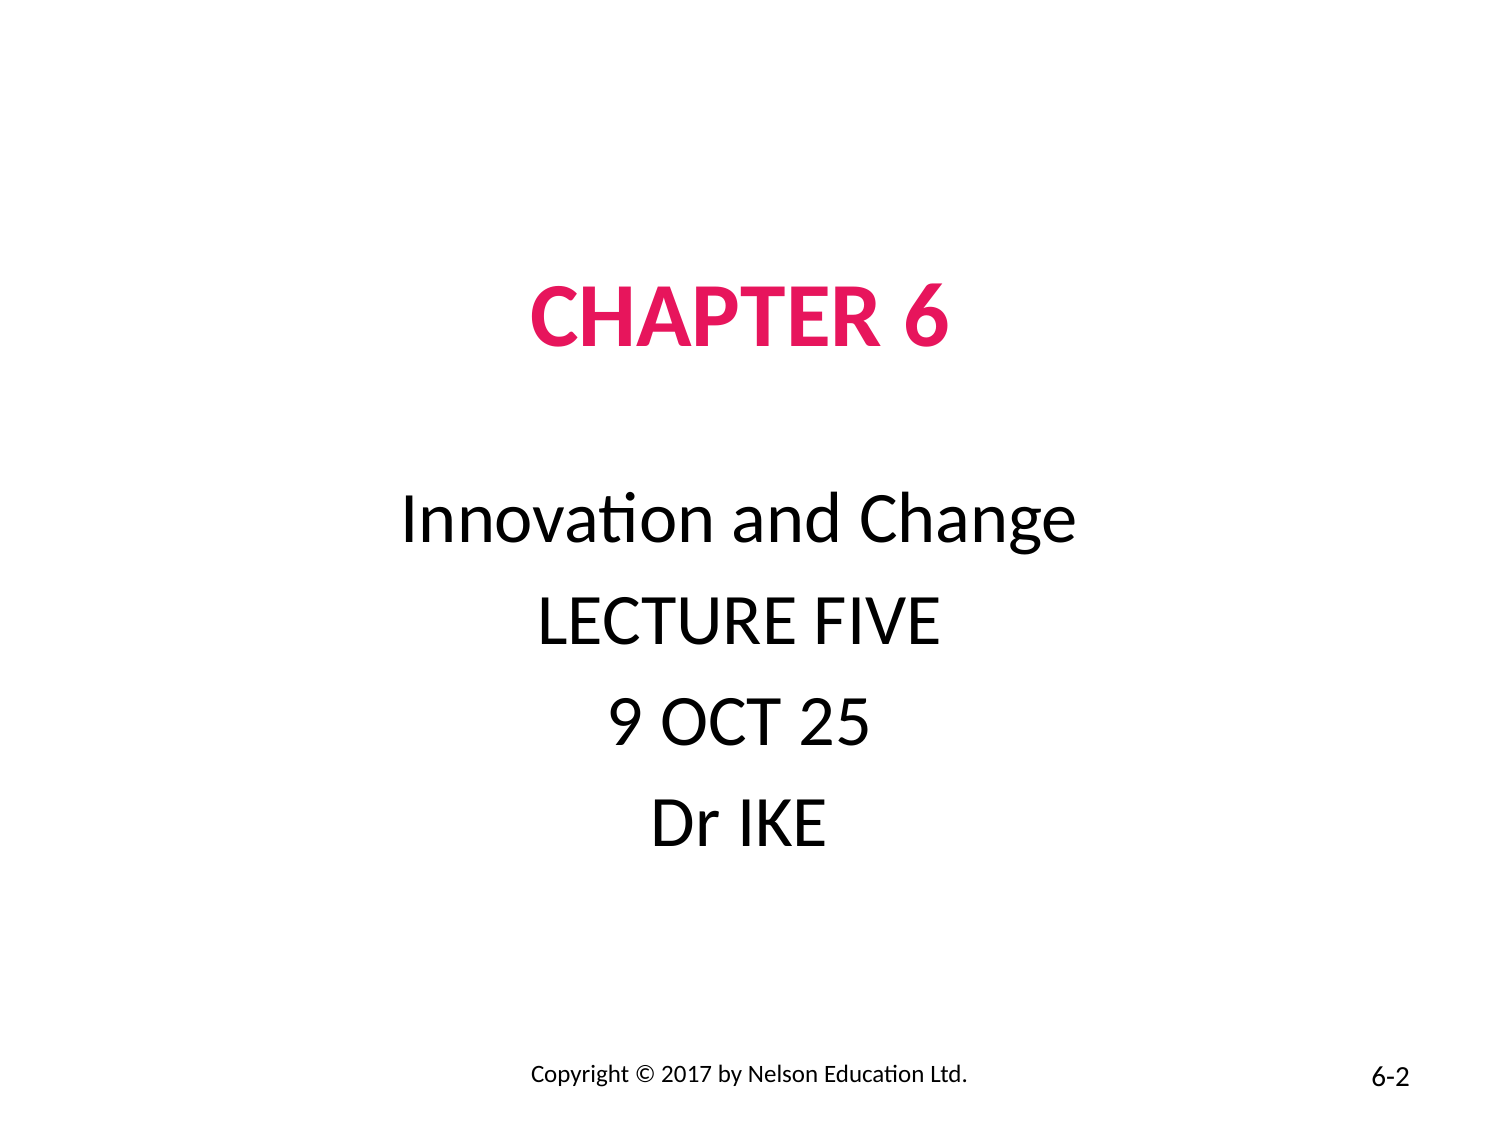

# Chapter 6
Innovation and Change
LECTURE FIVE
9 OCT 25
Dr IKE

Copyright © 2017 by Nelson Education Ltd.
6-2